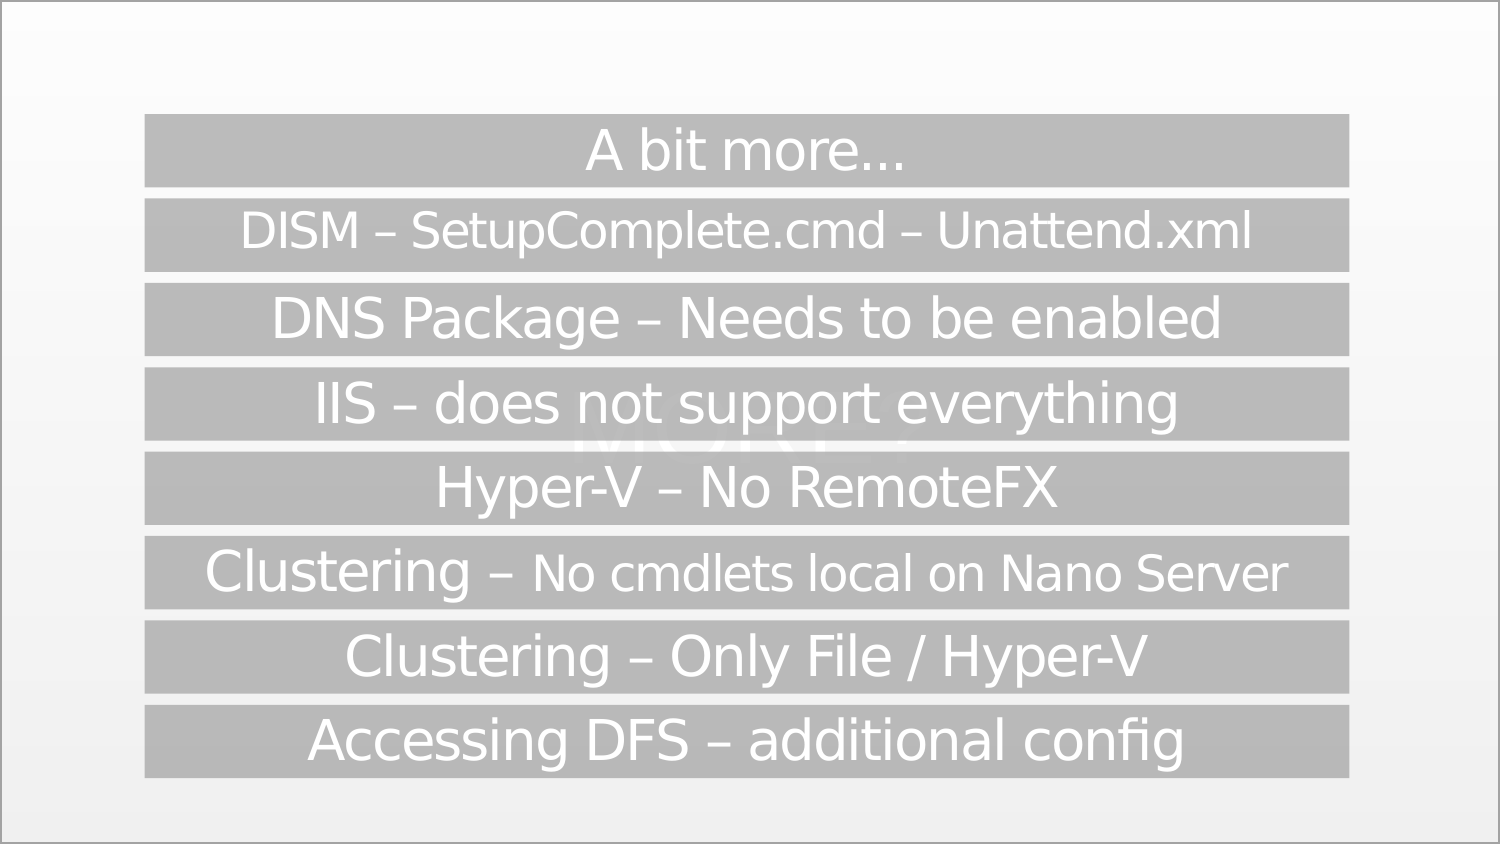

MORE?
A bit more...
DISM – SetupComplete.cmd – Unattend.xml
DNS Package – Needs to be enabled
IIS – does not support everything
Hyper-V – No RemoteFX
Clustering – No cmdlets local on Nano Server
Clustering – Only File / Hyper-V
Accessing DFS – additional config